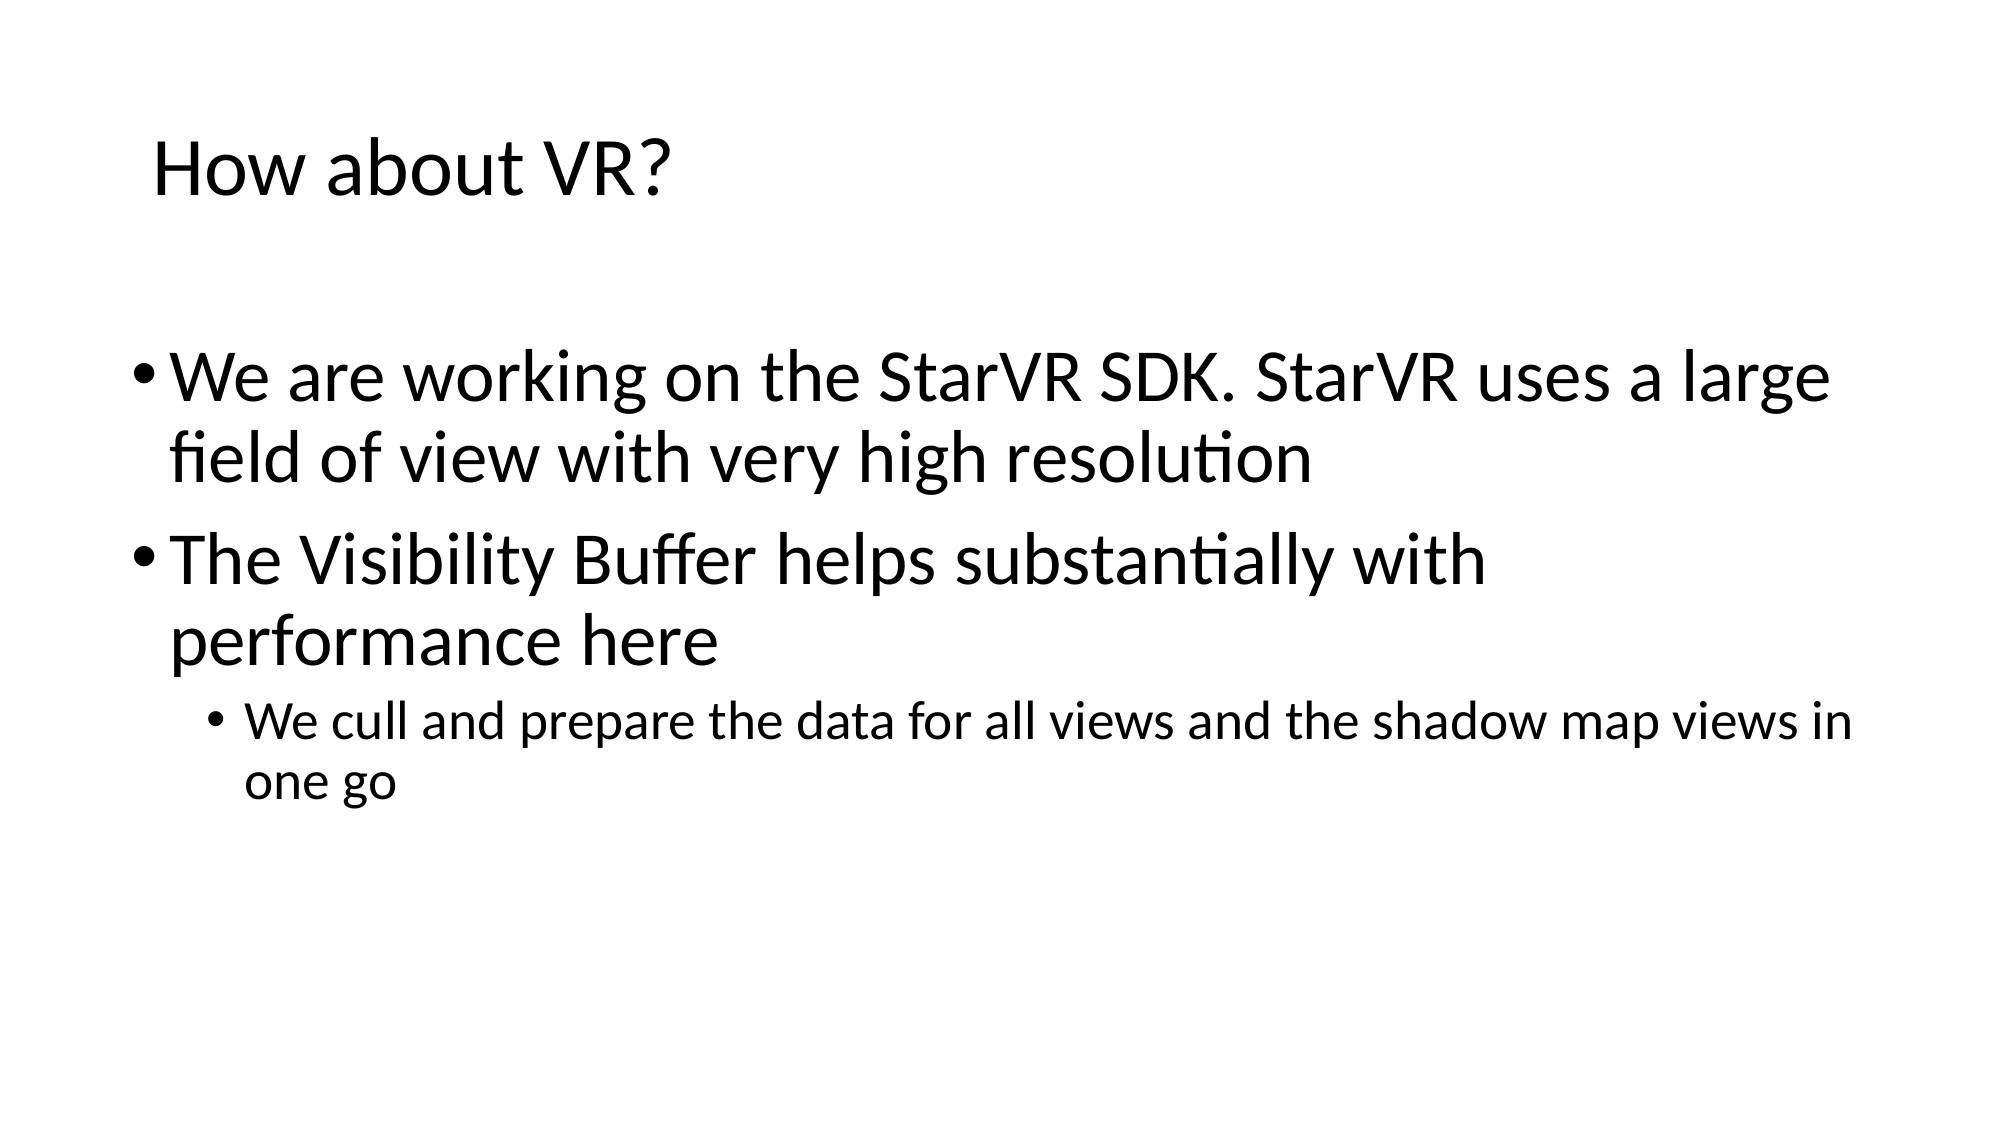

# How about VR?
We are working on the StarVR SDK. StarVR uses a large field of view with very high resolution
The Visibility Buffer helps substantially with performance here
We cull and prepare the data for all views and the shadow map views in one go